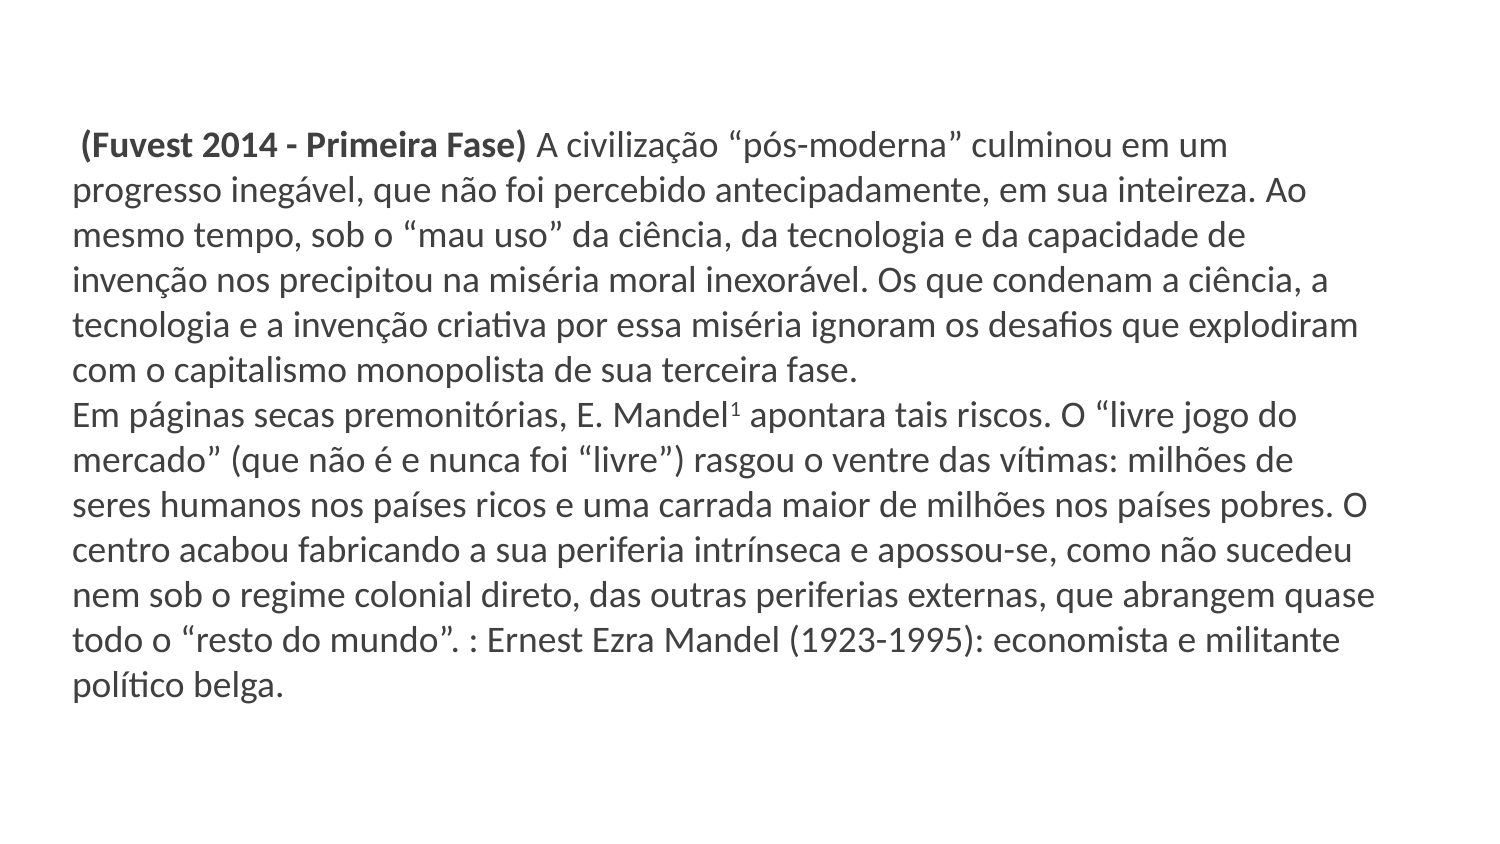

(Fuvest 2014 - Primeira Fase) A civilização “pós-moderna” culminou em um progresso inegável, que não foi percebido antecipadamente, em sua inteireza. Ao mesmo tempo, sob o “mau uso” da ciência, da tecnologia e da capacidade de invenção nos precipitou na miséria moral inexorável. Os que condenam a ciência, a tecnologia e a invenção criativa por essa miséria ignoram os desafios que explodiram com o capitalismo monopolista de sua terceira fase.
Em páginas secas premonitórias, E. Mandel1 apontara tais riscos. O “livre jogo do mercado” (que não é e nunca foi “livre”) rasgou o ventre das vítimas: milhões de seres humanos nos países ricos e uma carrada maior de milhões nos países pobres. O centro acabou fabricando a sua periferia intrínseca e apossou-se, como não sucedeu nem sob o regime colonial direto, das outras periferias externas, que abrangem quase todo o “resto do mundo”. : Ernest Ezra Mandel (1923-1995): economista e militante político belga.